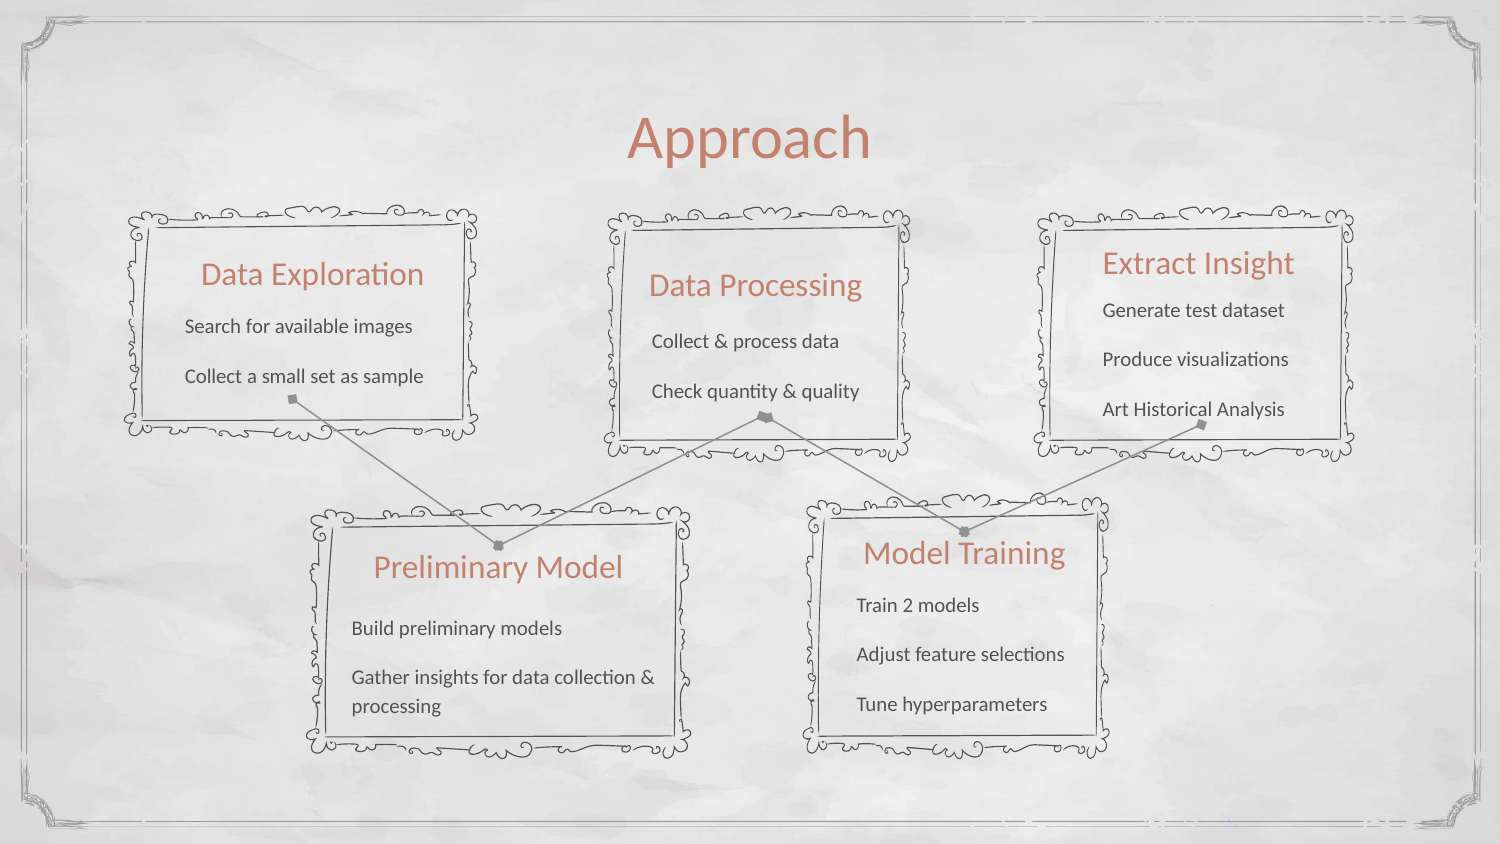

# Approach

Extract Insight
Data Exploration
Data Processing
Generate test dataset
Produce visualizations
Art Historical Analysis
Search for available images
Collect a small set as sample
Collect & process data
Check quantity & quality

Model Training
Preliminary Model
Train 2 models
Adjust feature selections
Tune hyperparameters
Build preliminary models
Gather insights for data collection & processing